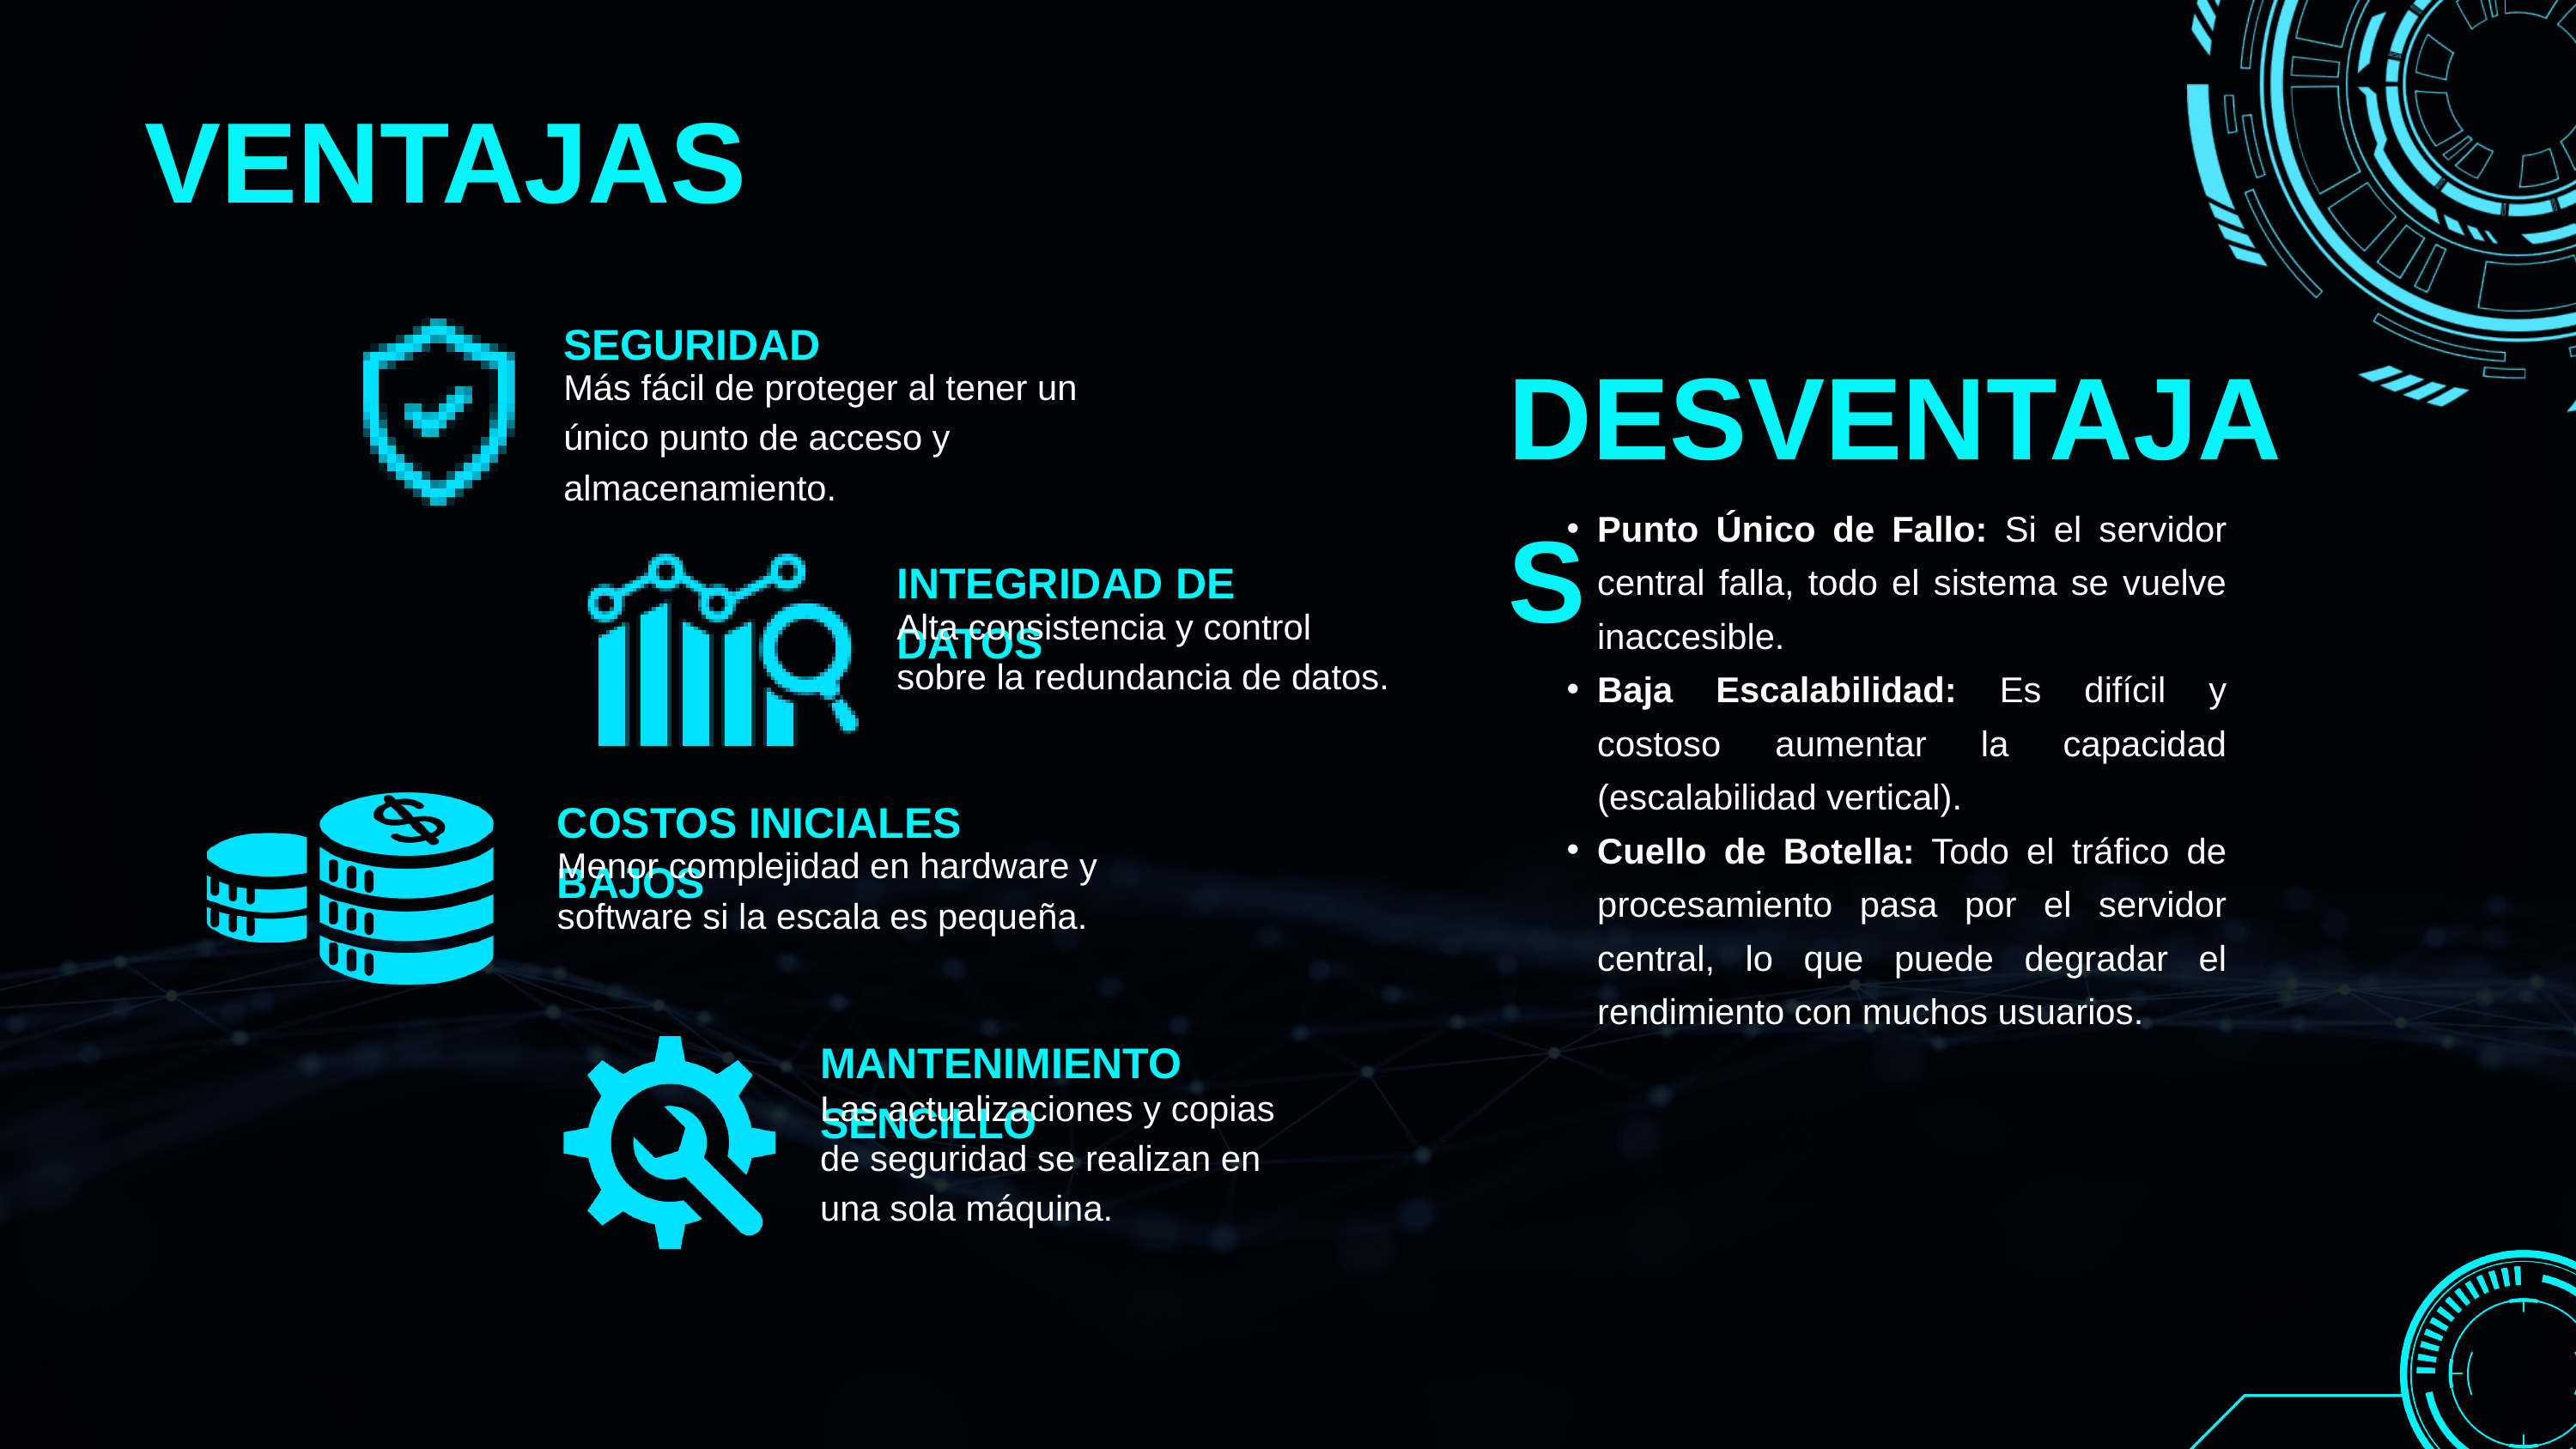

VENTAJAS
SEGURIDAD

DESVENTAJAS
Más fácil de proteger al tener un único punto de acceso y almacenamiento.
Punto Único de Fallo: Si el servidor central falla, todo el sistema se vuelve inaccesible.
Baja Escalabilidad: Es difícil y costoso aumentar la capacidad (escalabilidad vertical).
Cuello de Botella: Todo el tráfico de procesamiento pasa por el servidor central, lo que puede degradar el rendimiento con muchos usuarios.
INTEGRIDAD DE DATOS

Alta consistencia y control sobre la redundancia de datos.
COSTOS INICIALES BAJOS

Menor complejidad en hardware y software si la escala es pequeña.
MANTENIMIENTO SENCILLO

Las actualizaciones y copias de seguridad se realizan en una sola máquina.